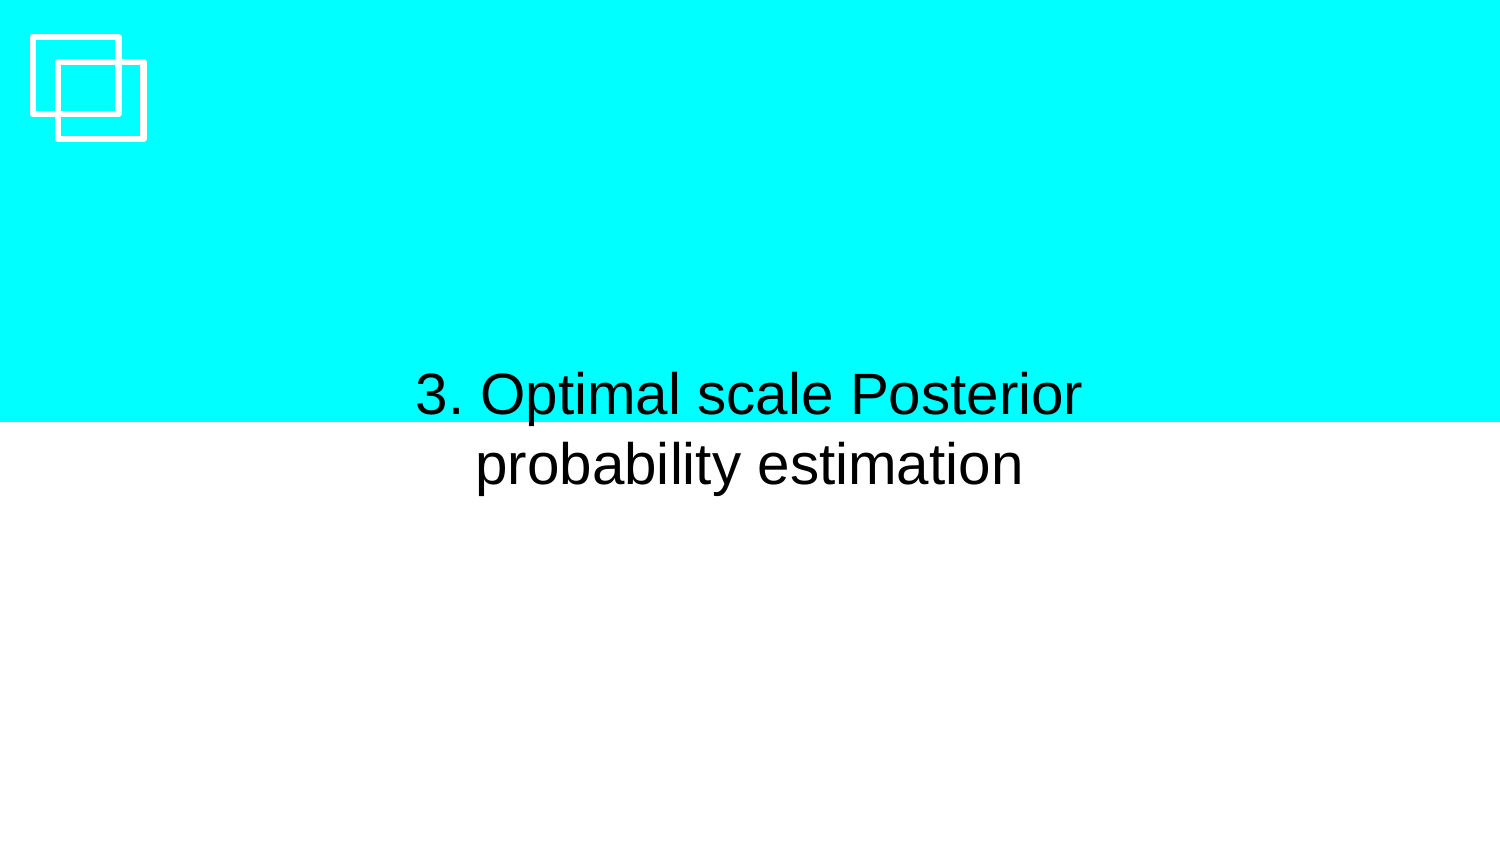

# 3. Optimal scale Posterior probability estimation